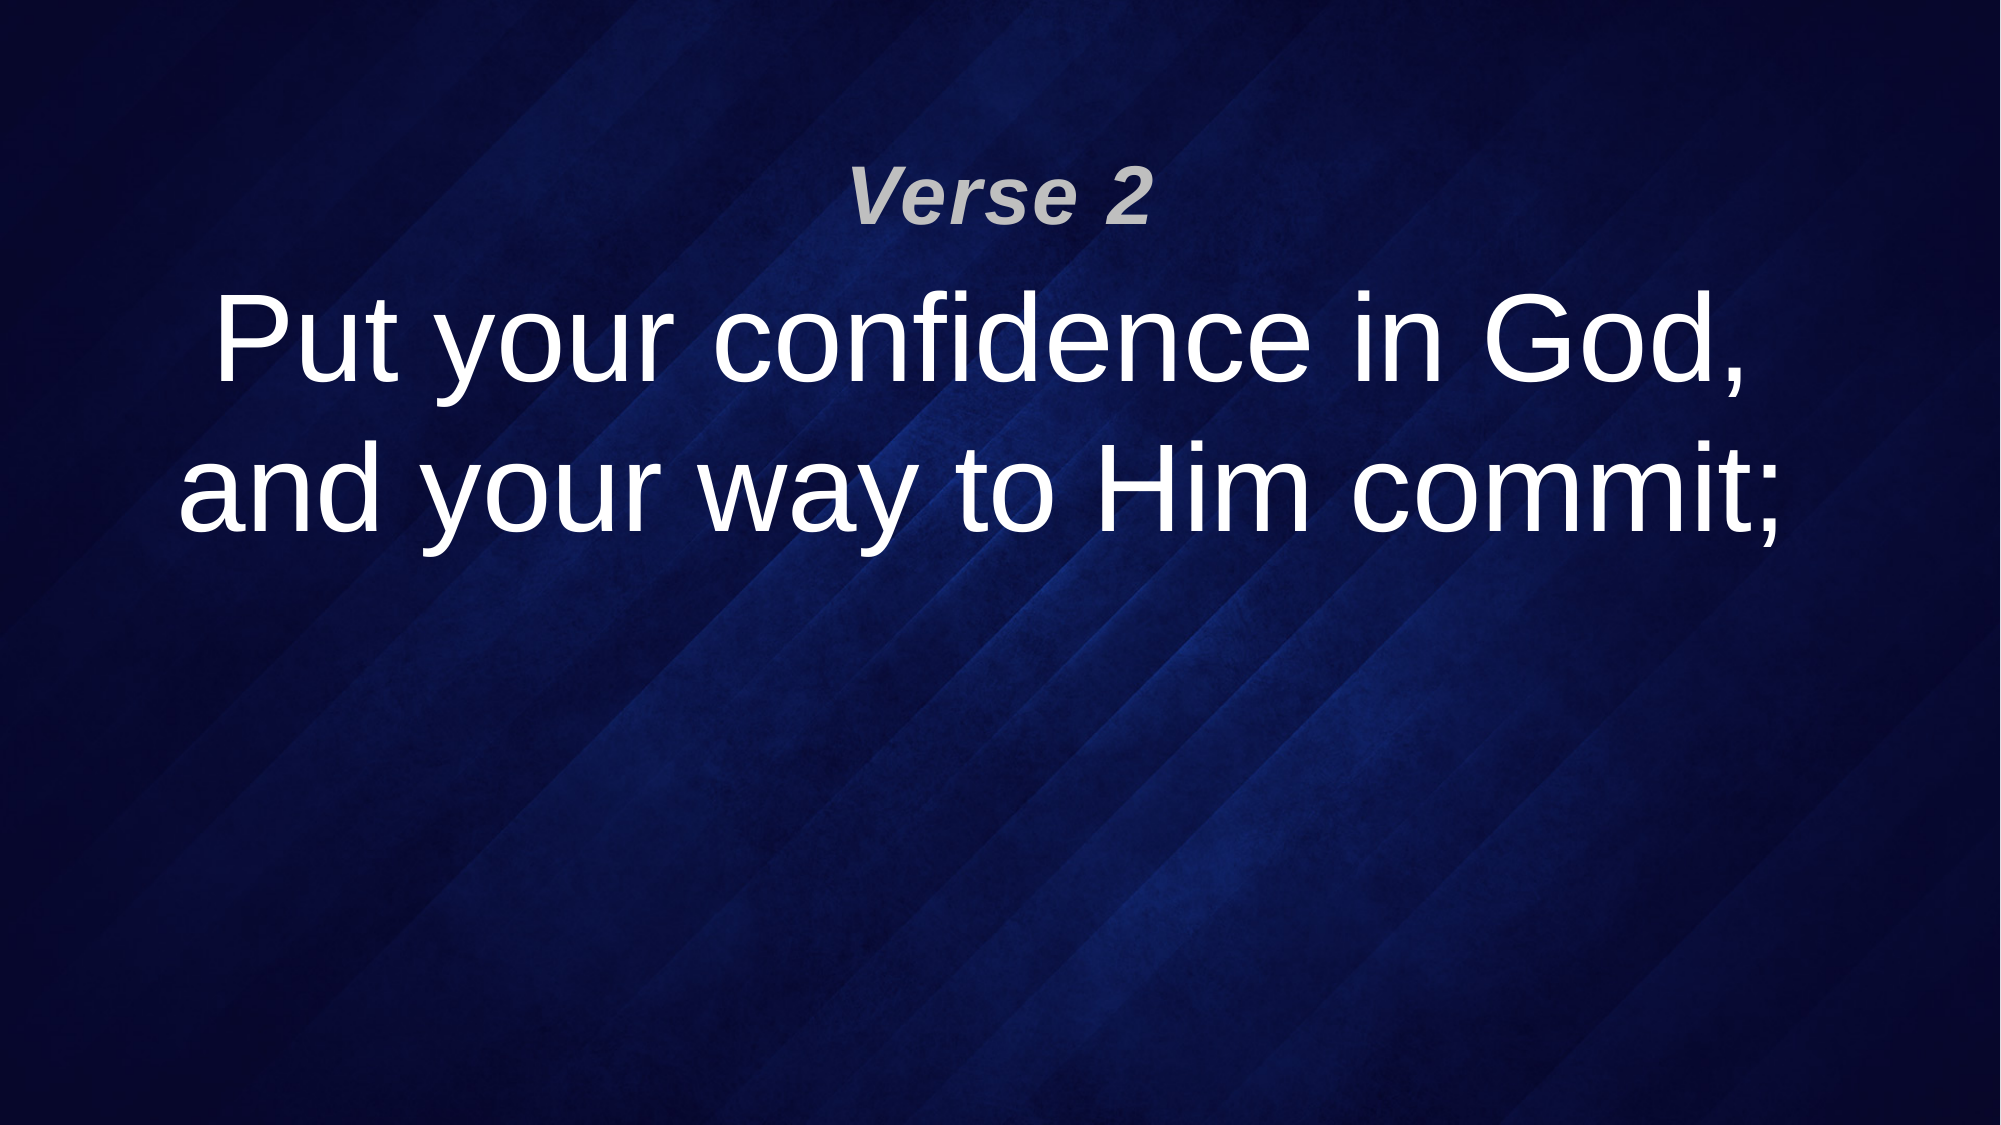

Verse 2
# Put your confidence in God, and your way to Him commit;